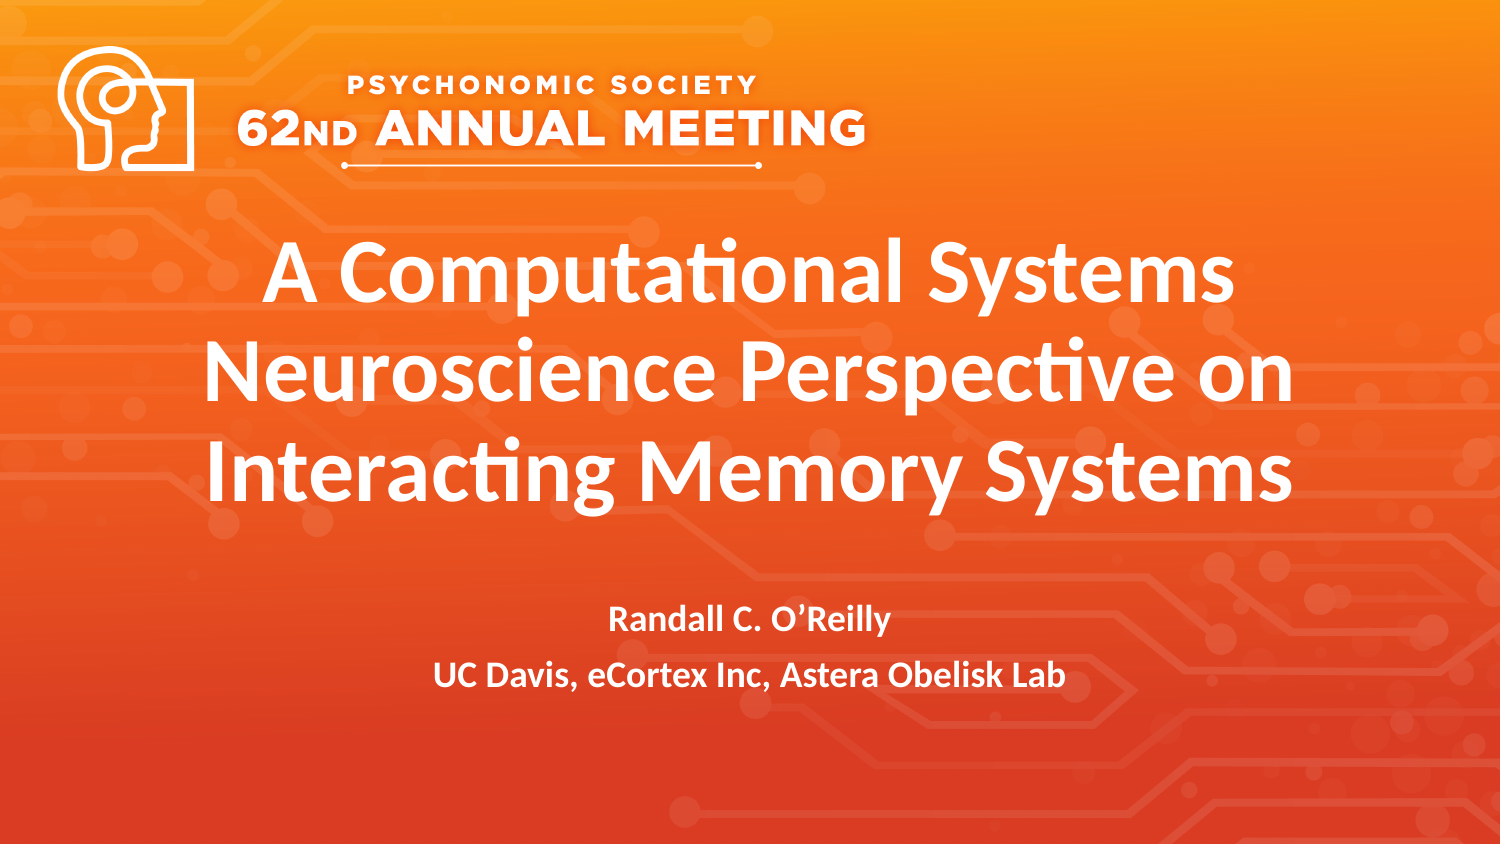

# A Computational Systems Neuroscience Perspective on Interacting Memory Systems
Randall C. O’Reilly
UC Davis, eCortex Inc, Astera Obelisk Lab